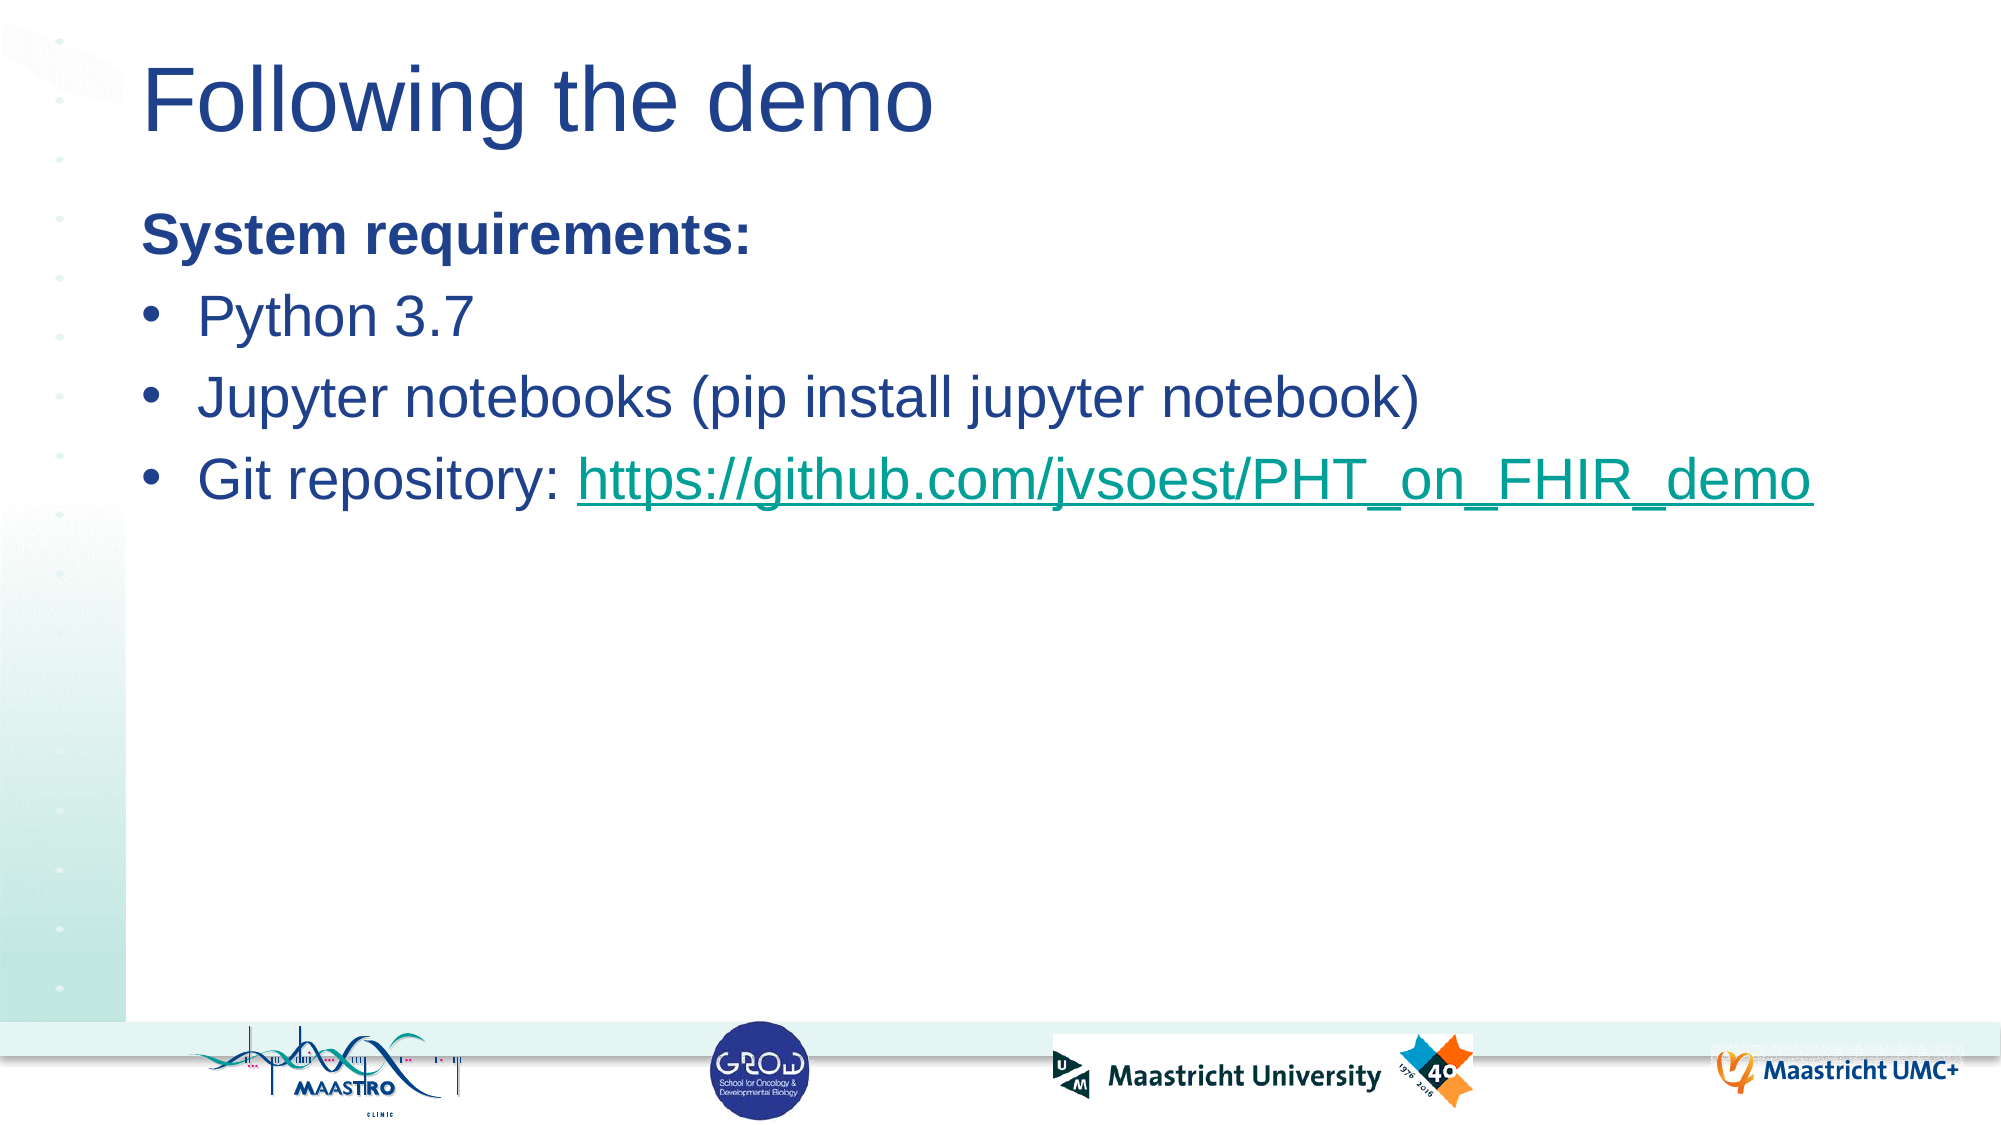

# Following the demo
System requirements:
Python 3.7
Jupyter notebooks (pip install jupyter notebook)
Git repository: https://github.com/jvsoest/PHT_on_FHIR_demo